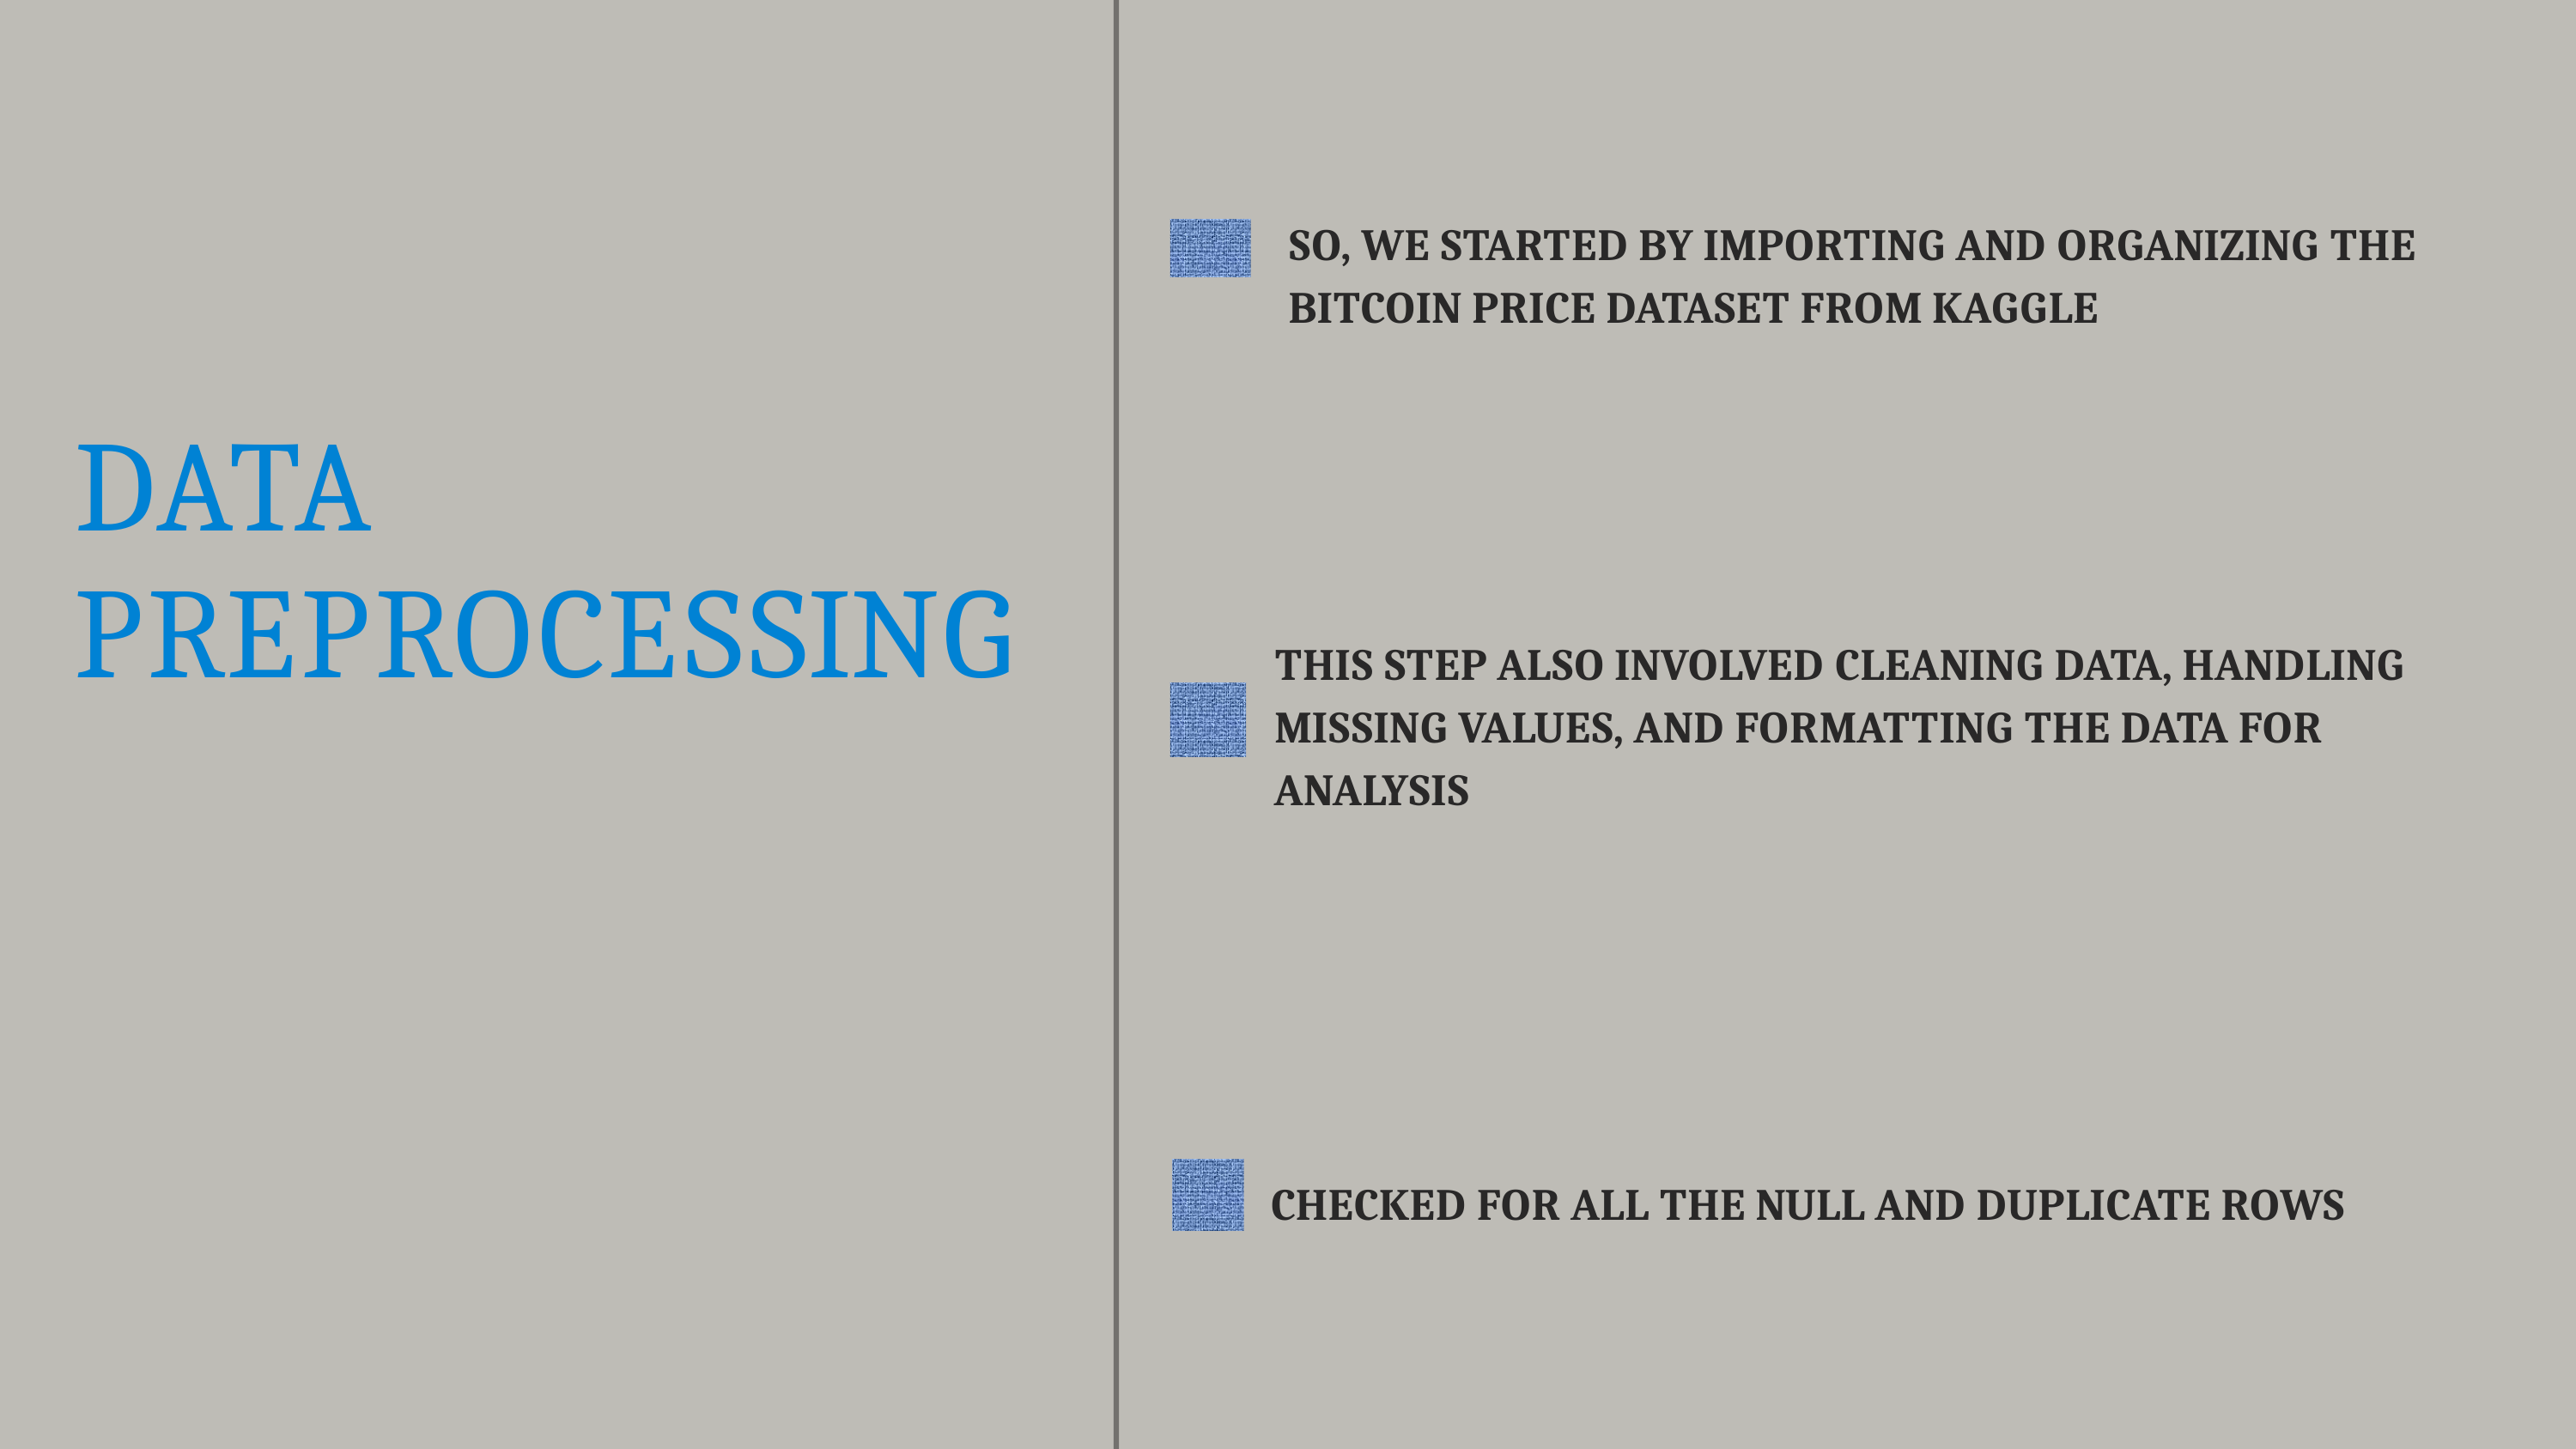

SO, WE STARTED BY IMPORTING AND ORGANIZING THE BITCOIN PRICE DATASET FROM KAGGLE

DATA  PREPROCESSING
THIS STEP ALSO INVOLVED CLEANING DATA, HANDLING MISSING VALUES, AND FORMATTING THE DATA FOR ANALYSIS

CHECKED FOR ALL THE NULL AND DUPLICATE ROWS